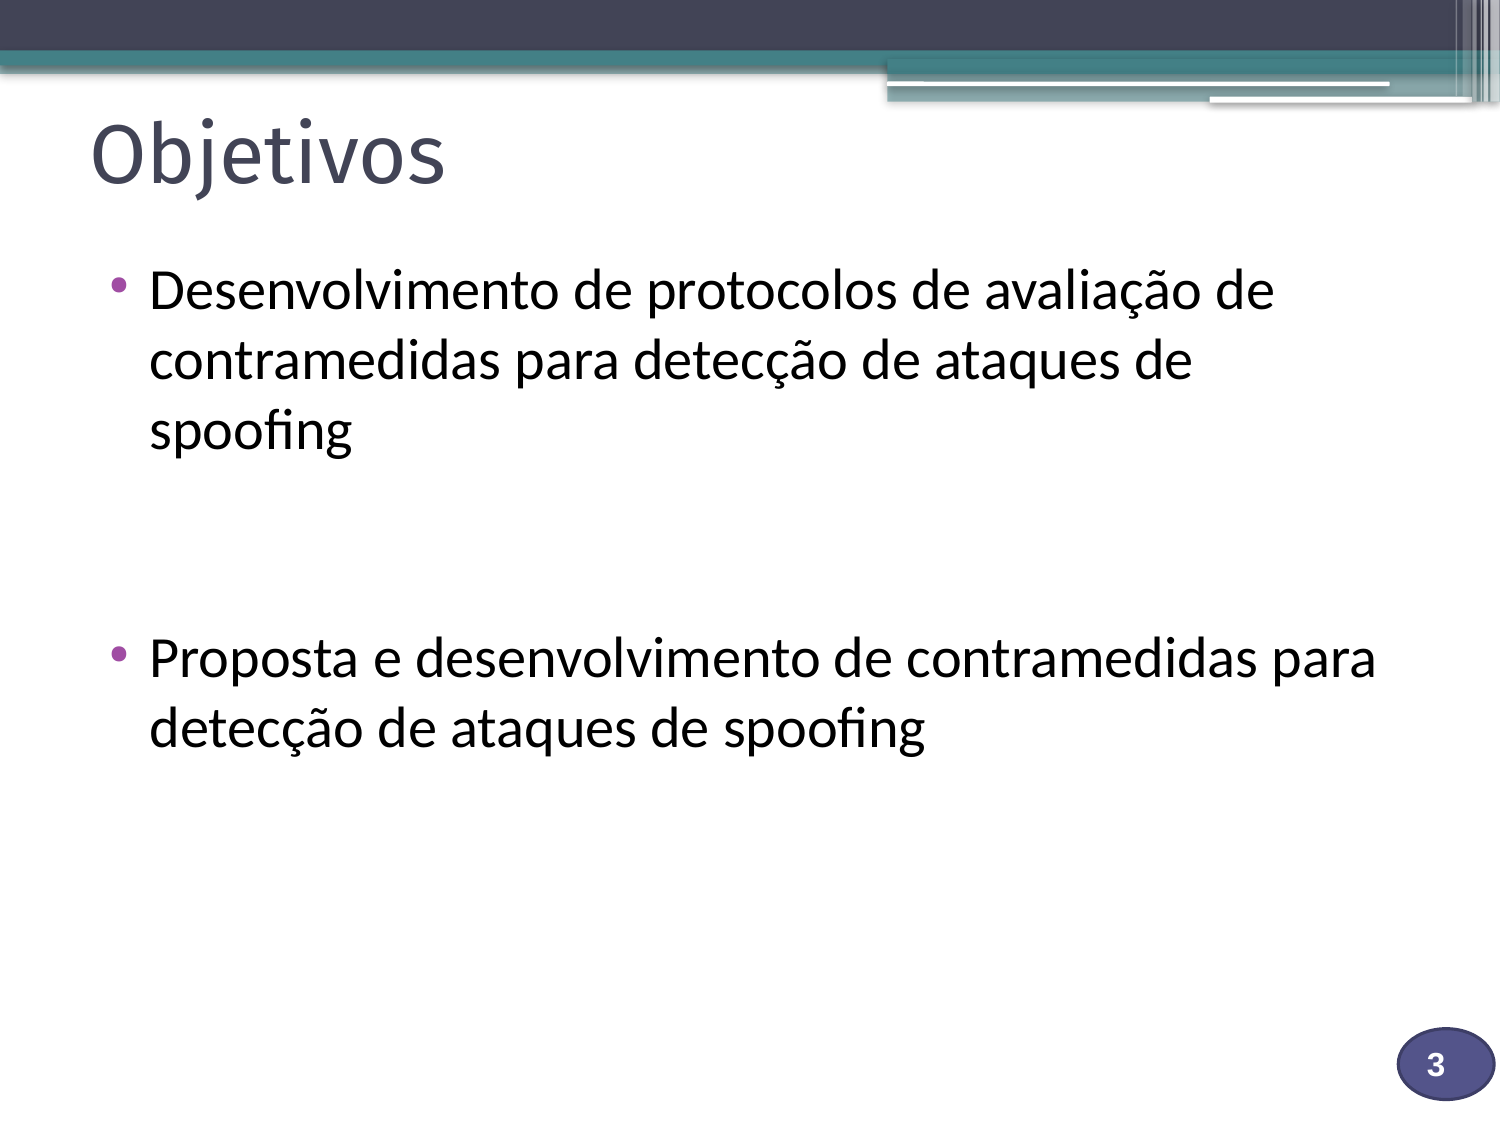

# Objetivos
Desenvolvimento de protocolos de avaliação de contramedidas para detecção de ataques de spoofing

Proposta e desenvolvimento de contramedidas para detecção de ataques de spoofing